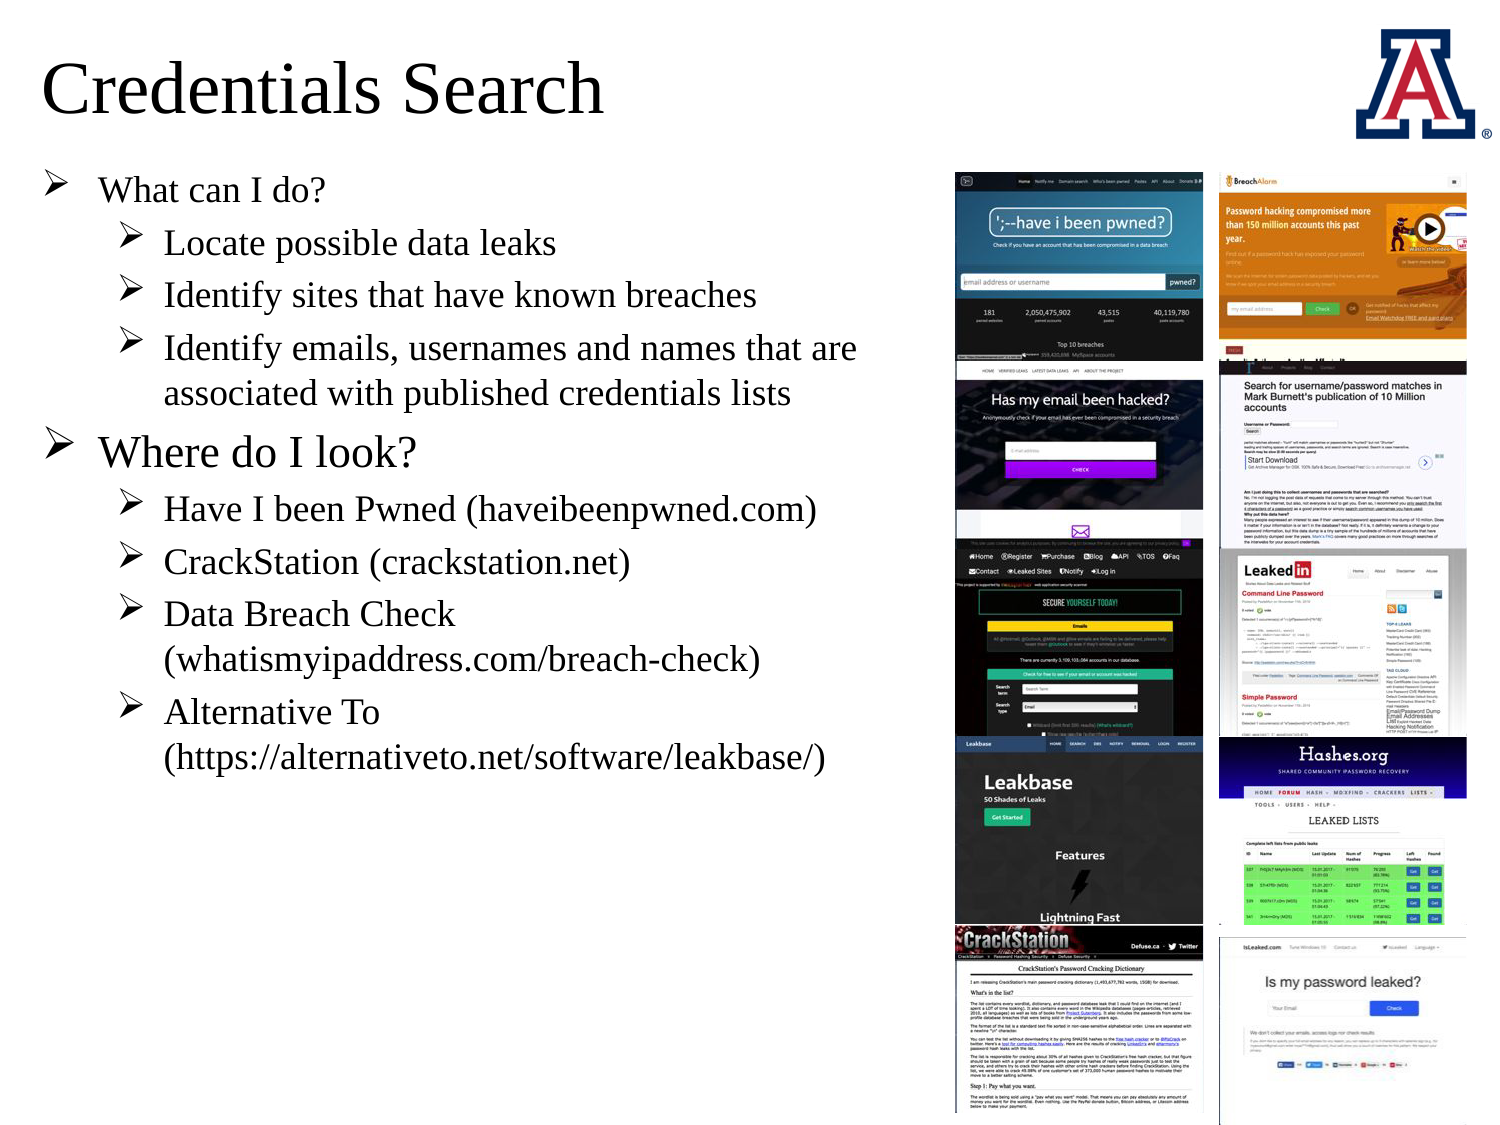

# Credentials Search
What can I do?
Locate possible data leaks
Identify sites that have known breaches
Identify emails, usernames and names that are associated with published credentials lists
Where do I look?
Have I been Pwned (haveibeenpwned.com)
CrackStation (crackstation.net)
Data Breach Check (whatismyipaddress.com/breach-check)
Alternative To (https://alternativeto.net/software/leakbase/)